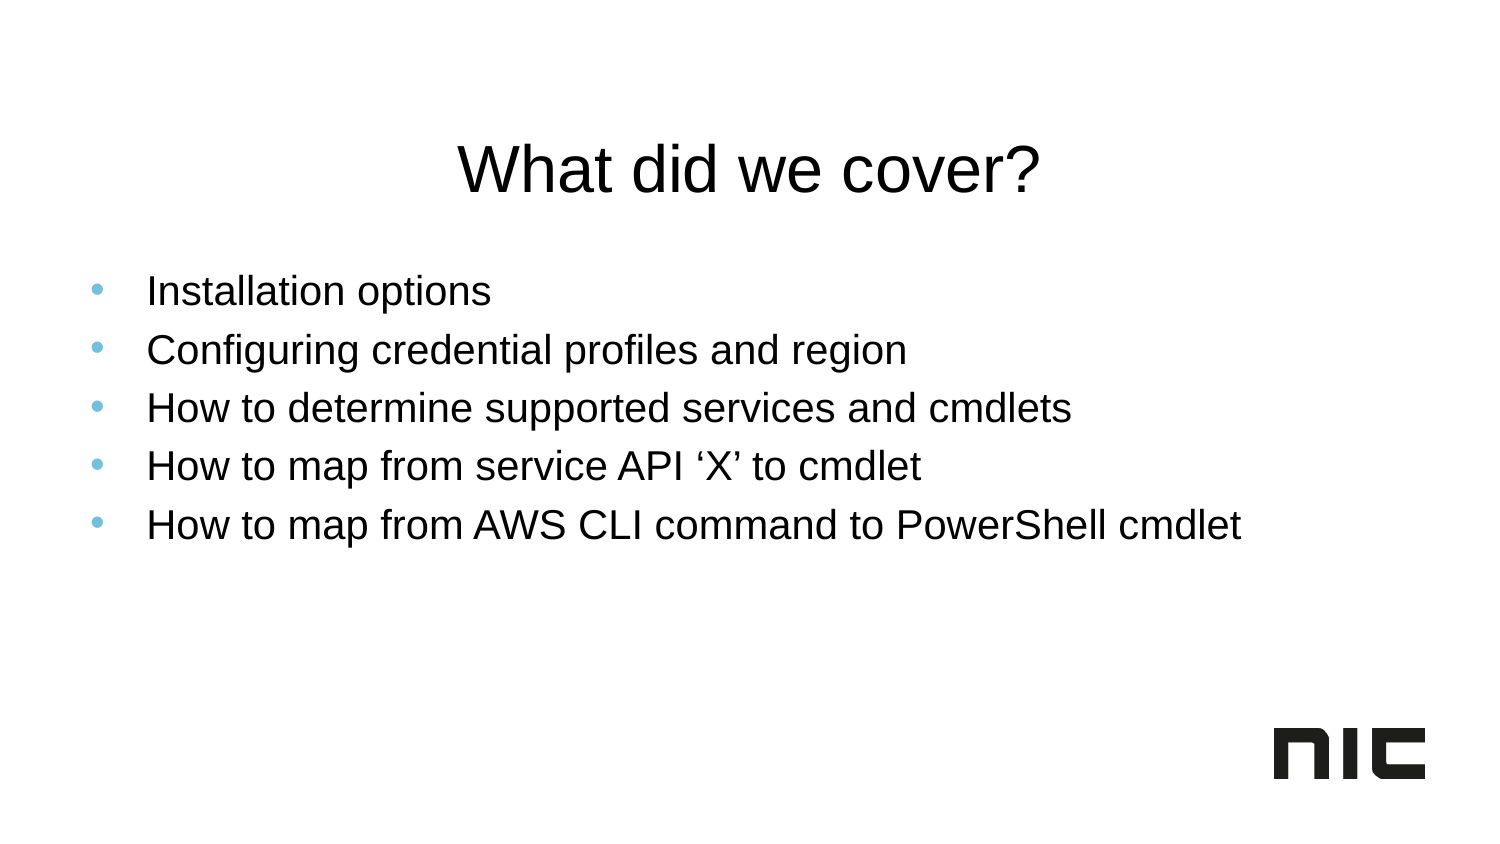

# What did we cover?
Installation options
Configuring credential profiles and region
How to determine supported services and cmdlets
How to map from service API ‘X’ to cmdlet
How to map from AWS CLI command to PowerShell cmdlet